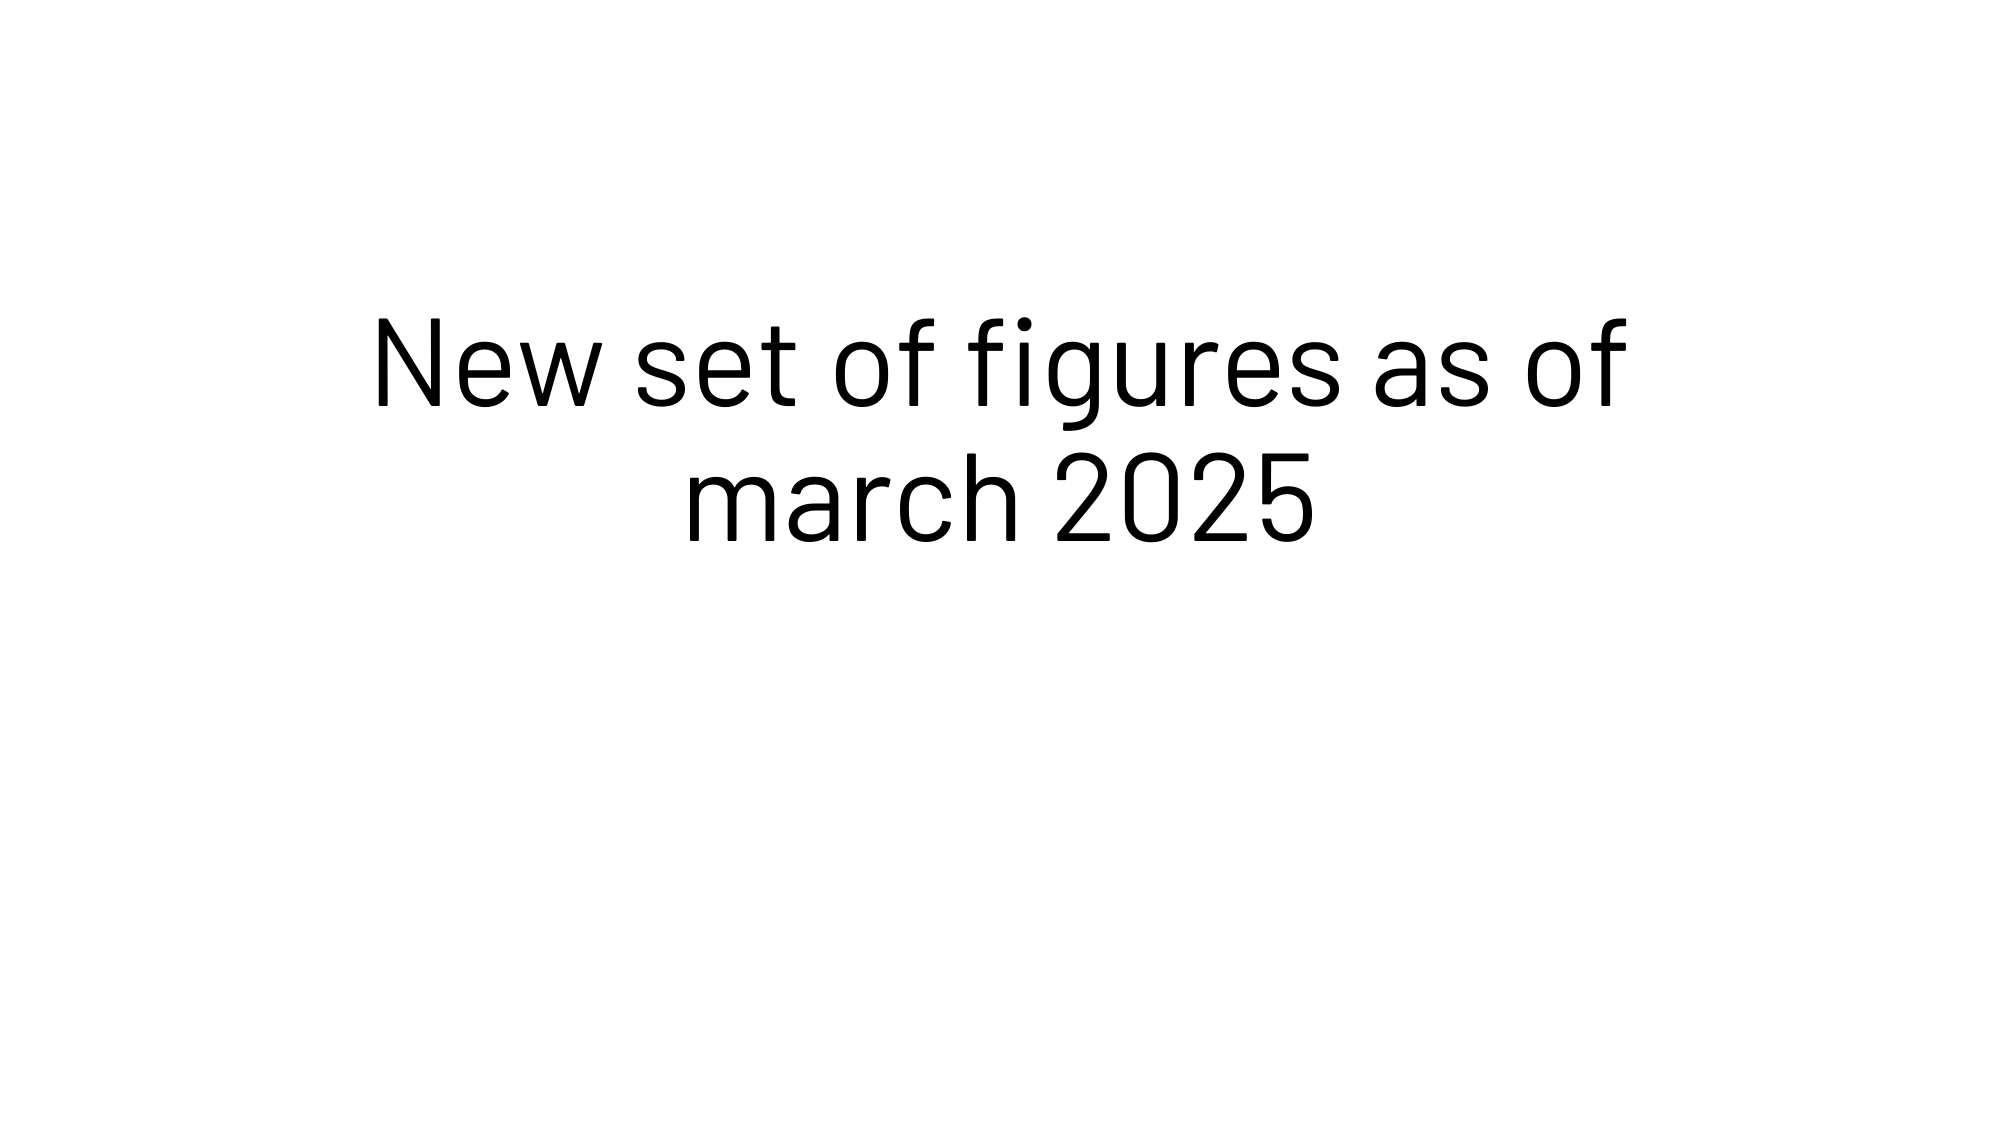

# New set of figures as of march 2025